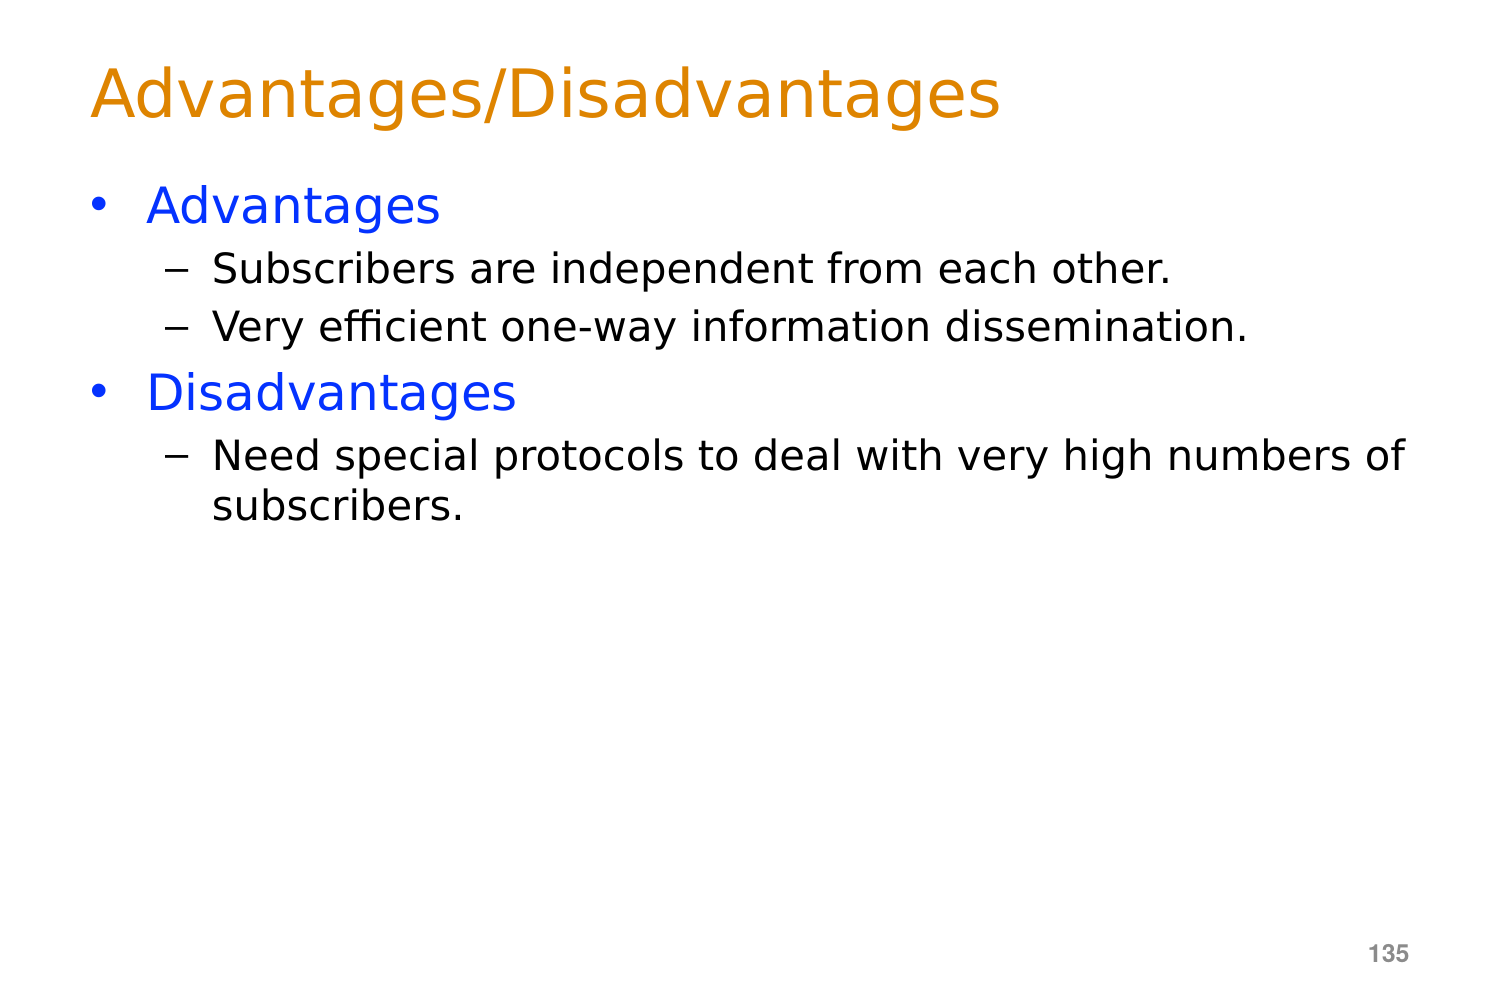

# Advantages/Disadvantages
Advantages
Subscribers are independent from each other.
Very efficient one-way information dissemination.
Disadvantages
Need special protocols to deal with very high numbers of subscribers.

135